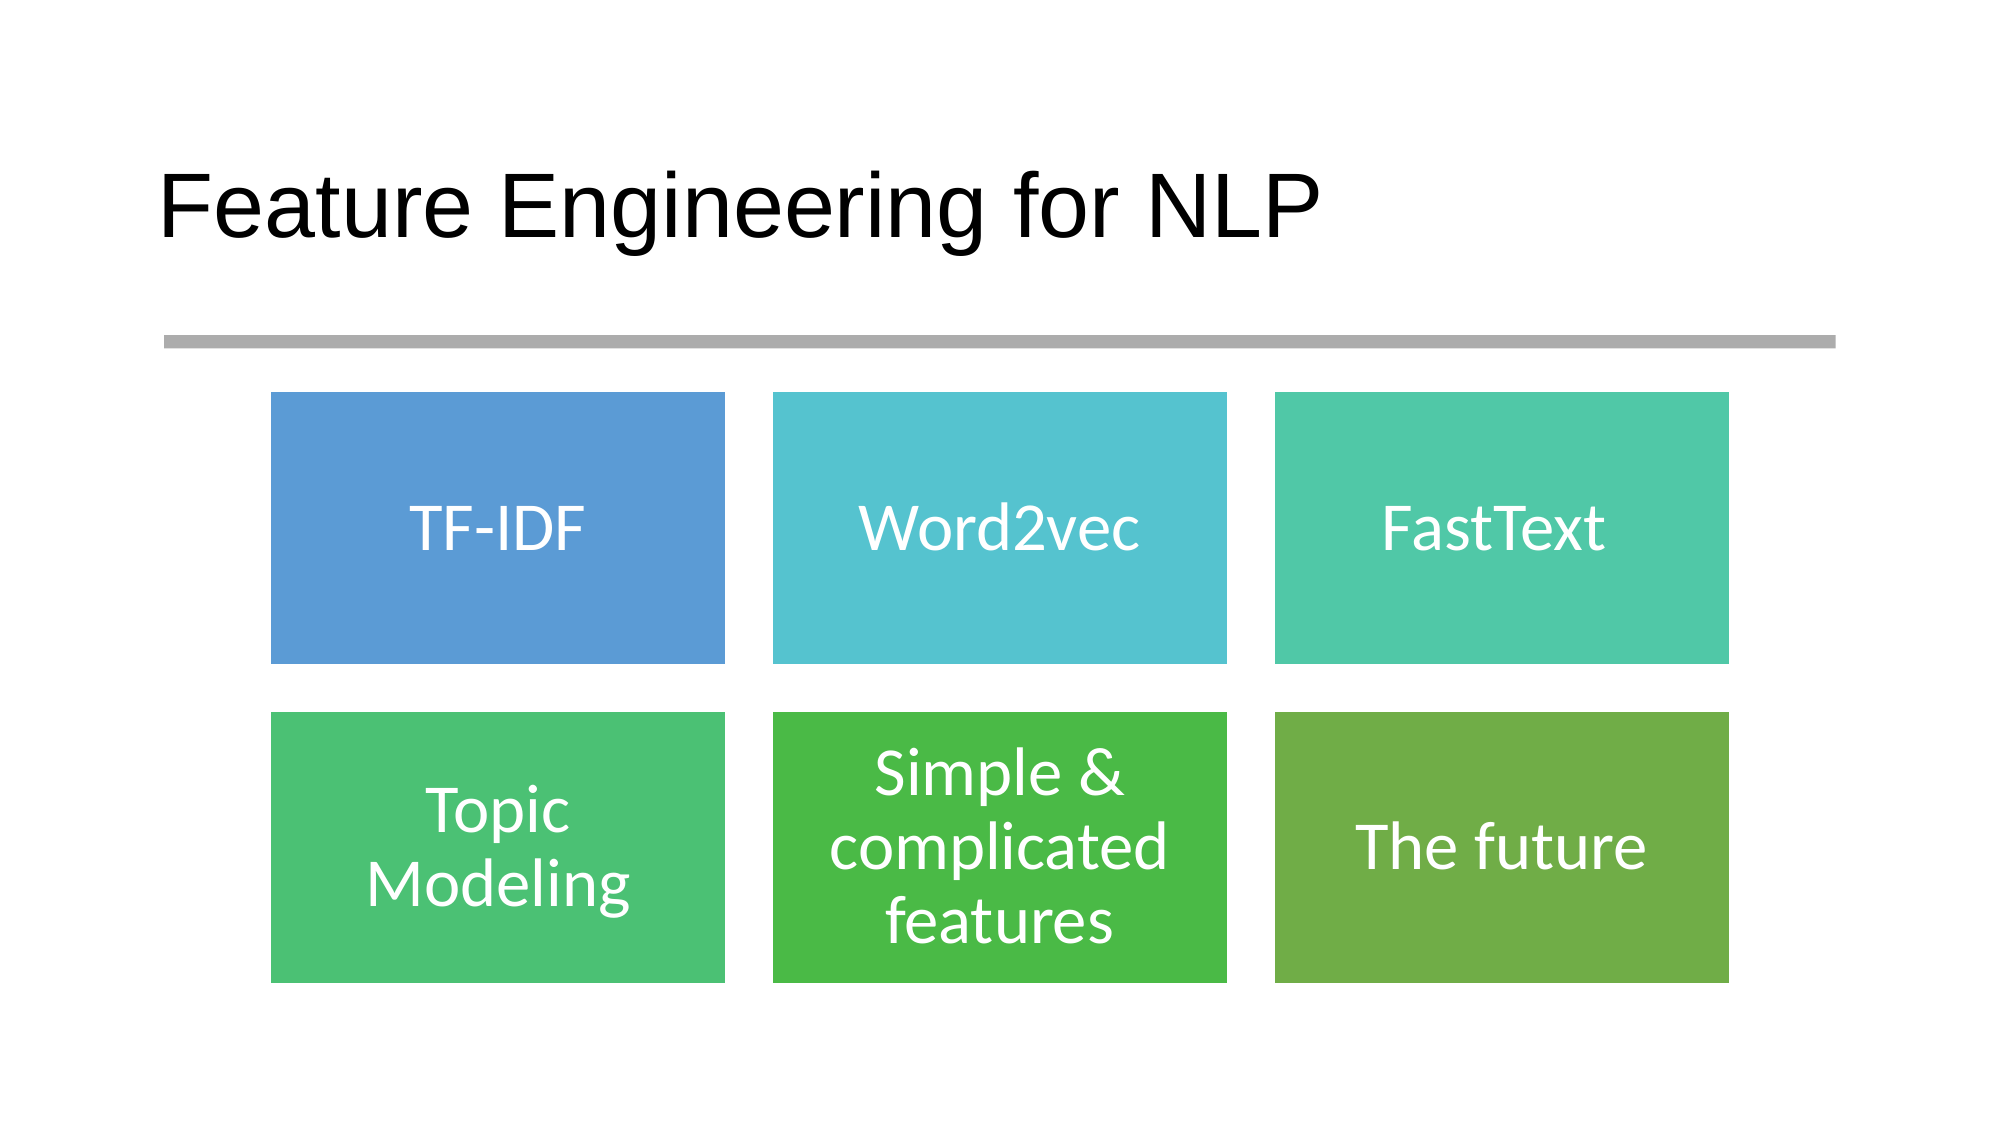

# Feature Engineering for NLP

TF-IDF
Word2vec
FastText
Topic Modeling
Simple & complicated features
The future